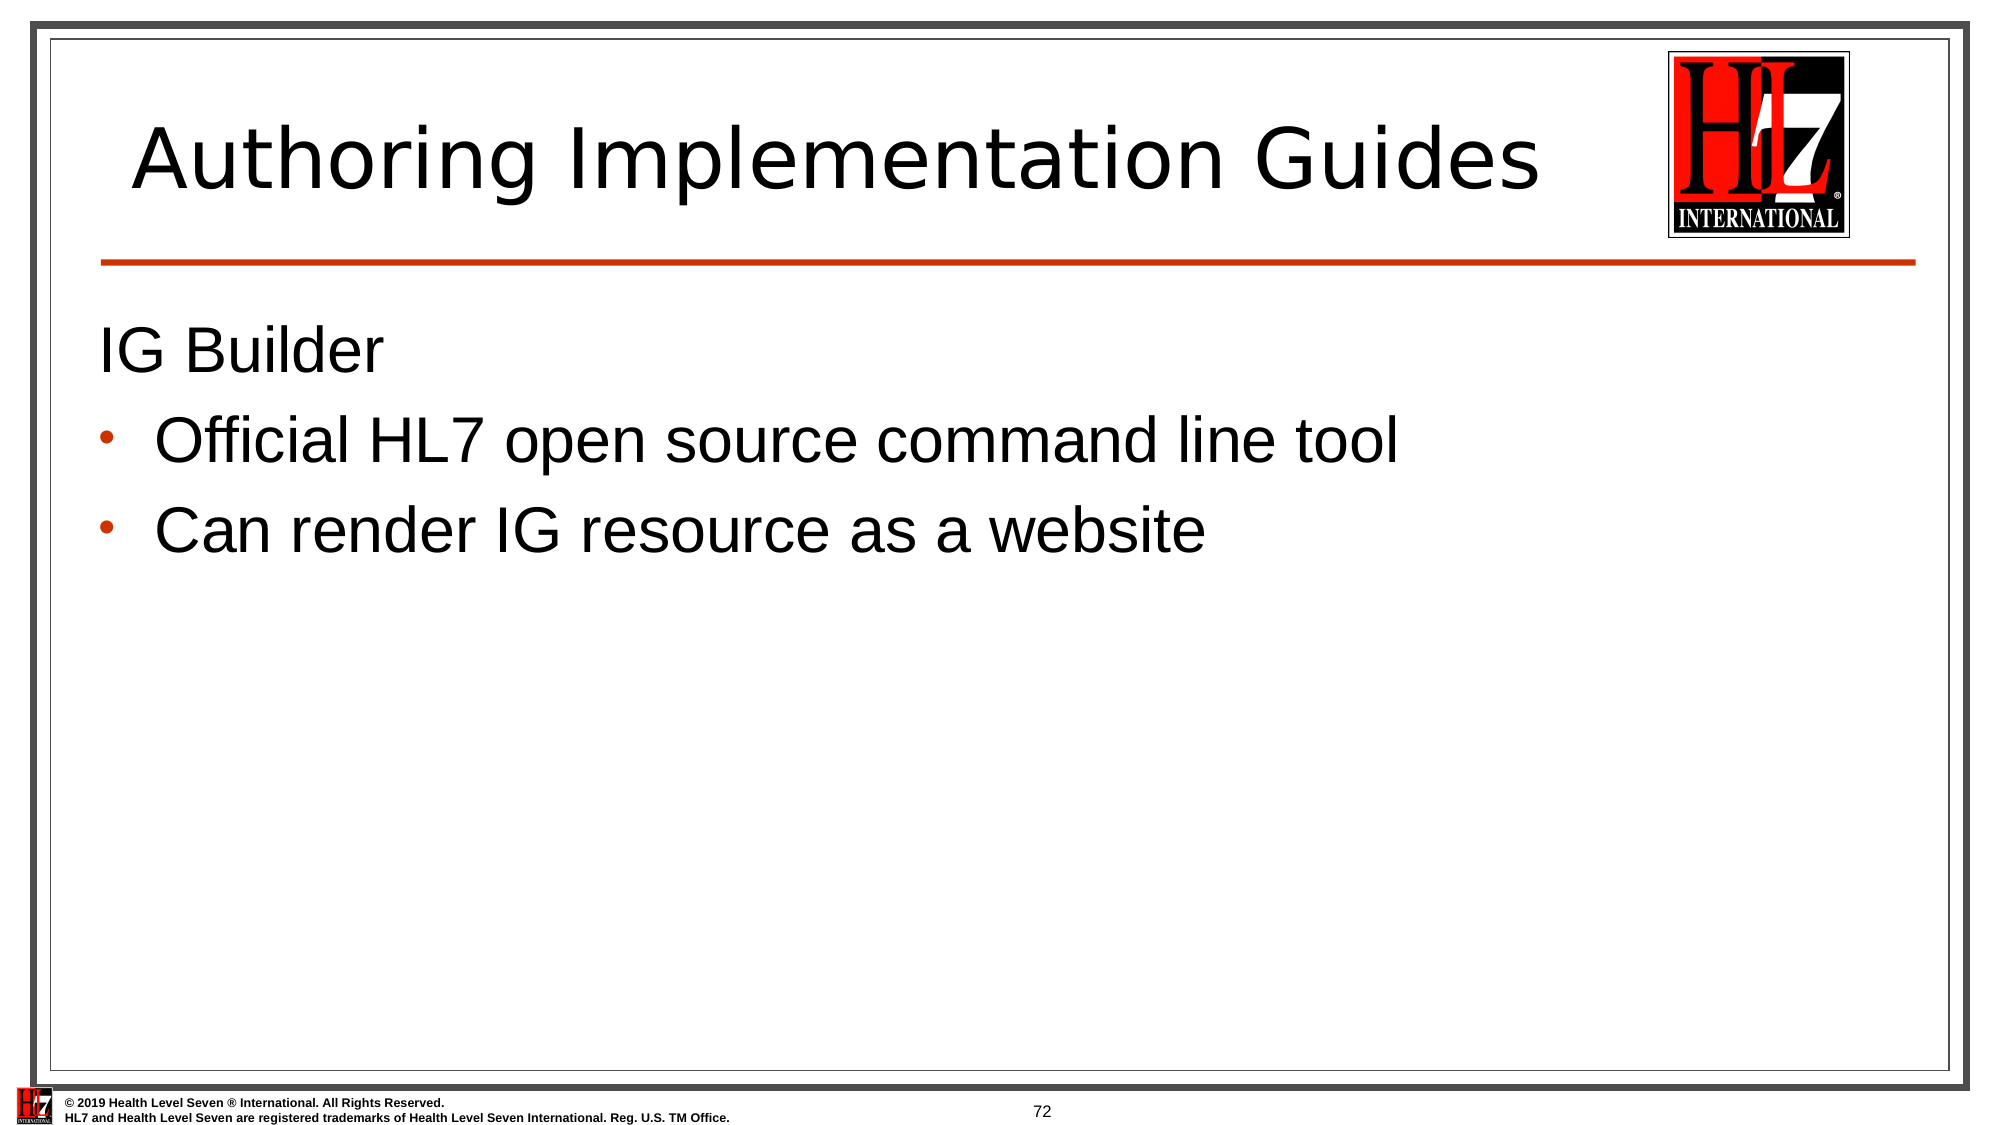

# Authoring Implementation Guides
IG Builder
Official HL7 open source command line tool
Can render IG resource as a website
72